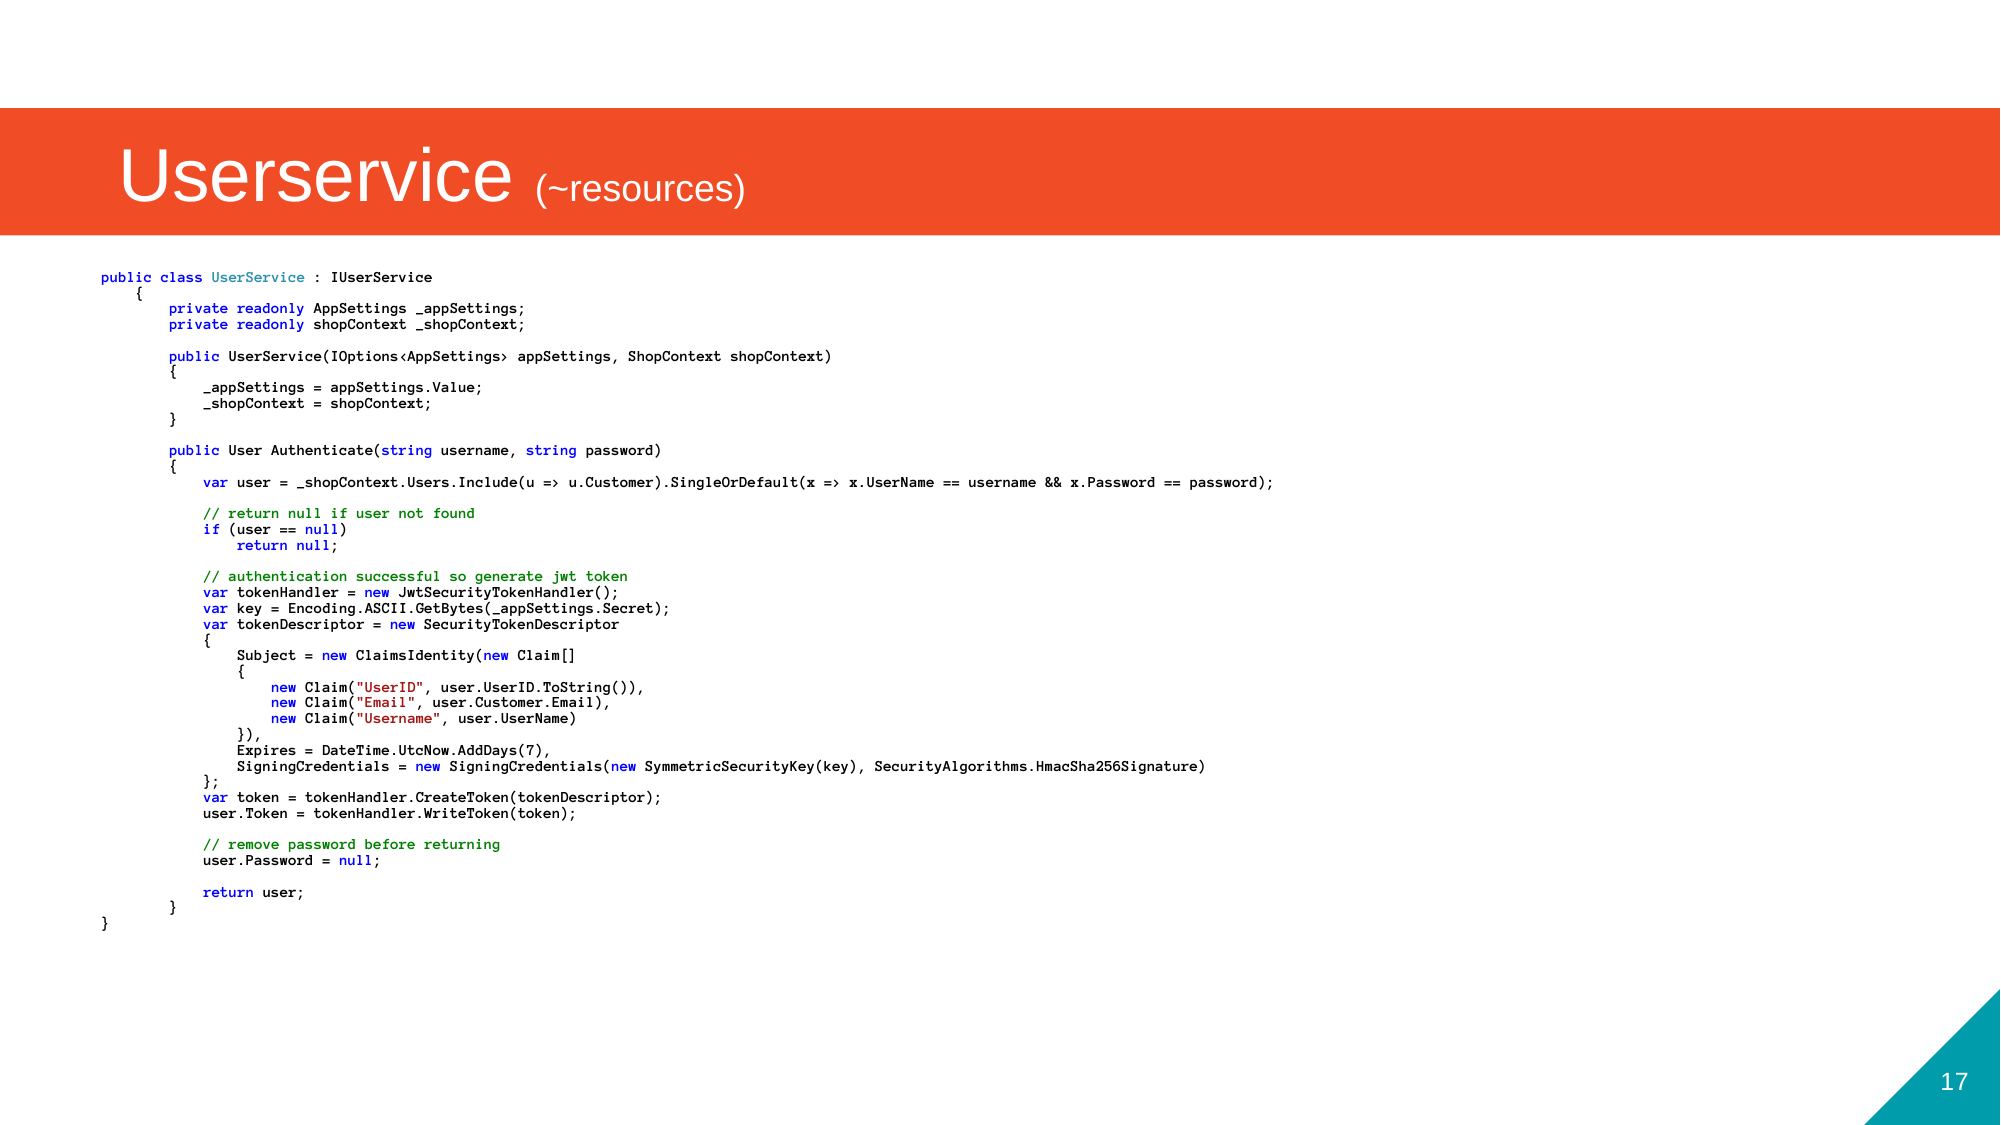

# Userservice (~resources)
| public class UserService : IUserService { private readonly AppSettings \_appSettings; private readonly shopContext \_shopContext; public UserService(IOptions<AppSettings> appSettings, ShopContext shopContext) { \_appSettings = appSettings.Value; \_shopContext = shopContext; } public User Authenticate(string username, string password) { var user = \_shopContext.Users.Include(u => u.Customer).SingleOrDefault(x => x.UserName == username && x.Password == password); // return null if user not found if (user == null) return null; // authentication successful so generate jwt token var tokenHandler = new JwtSecurityTokenHandler(); var key = Encoding.ASCII.GetBytes(\_appSettings.Secret); var tokenDescriptor = new SecurityTokenDescriptor { Subject = new ClaimsIdentity(new Claim[] { new Claim("UserID", user.UserID.ToString()), new Claim("Email", user.Customer.Email), new Claim("Username", user.UserName) }), Expires = DateTime.UtcNow.AddDays(7), SigningCredentials = new SigningCredentials(new SymmetricSecurityKey(key), SecurityAlgorithms.HmacSha256Signature) }; var token = tokenHandler.CreateToken(tokenDescriptor); user.Token = tokenHandler.WriteToken(token); // remove password before returning user.Password = null; return user; } } |
| --- |
17